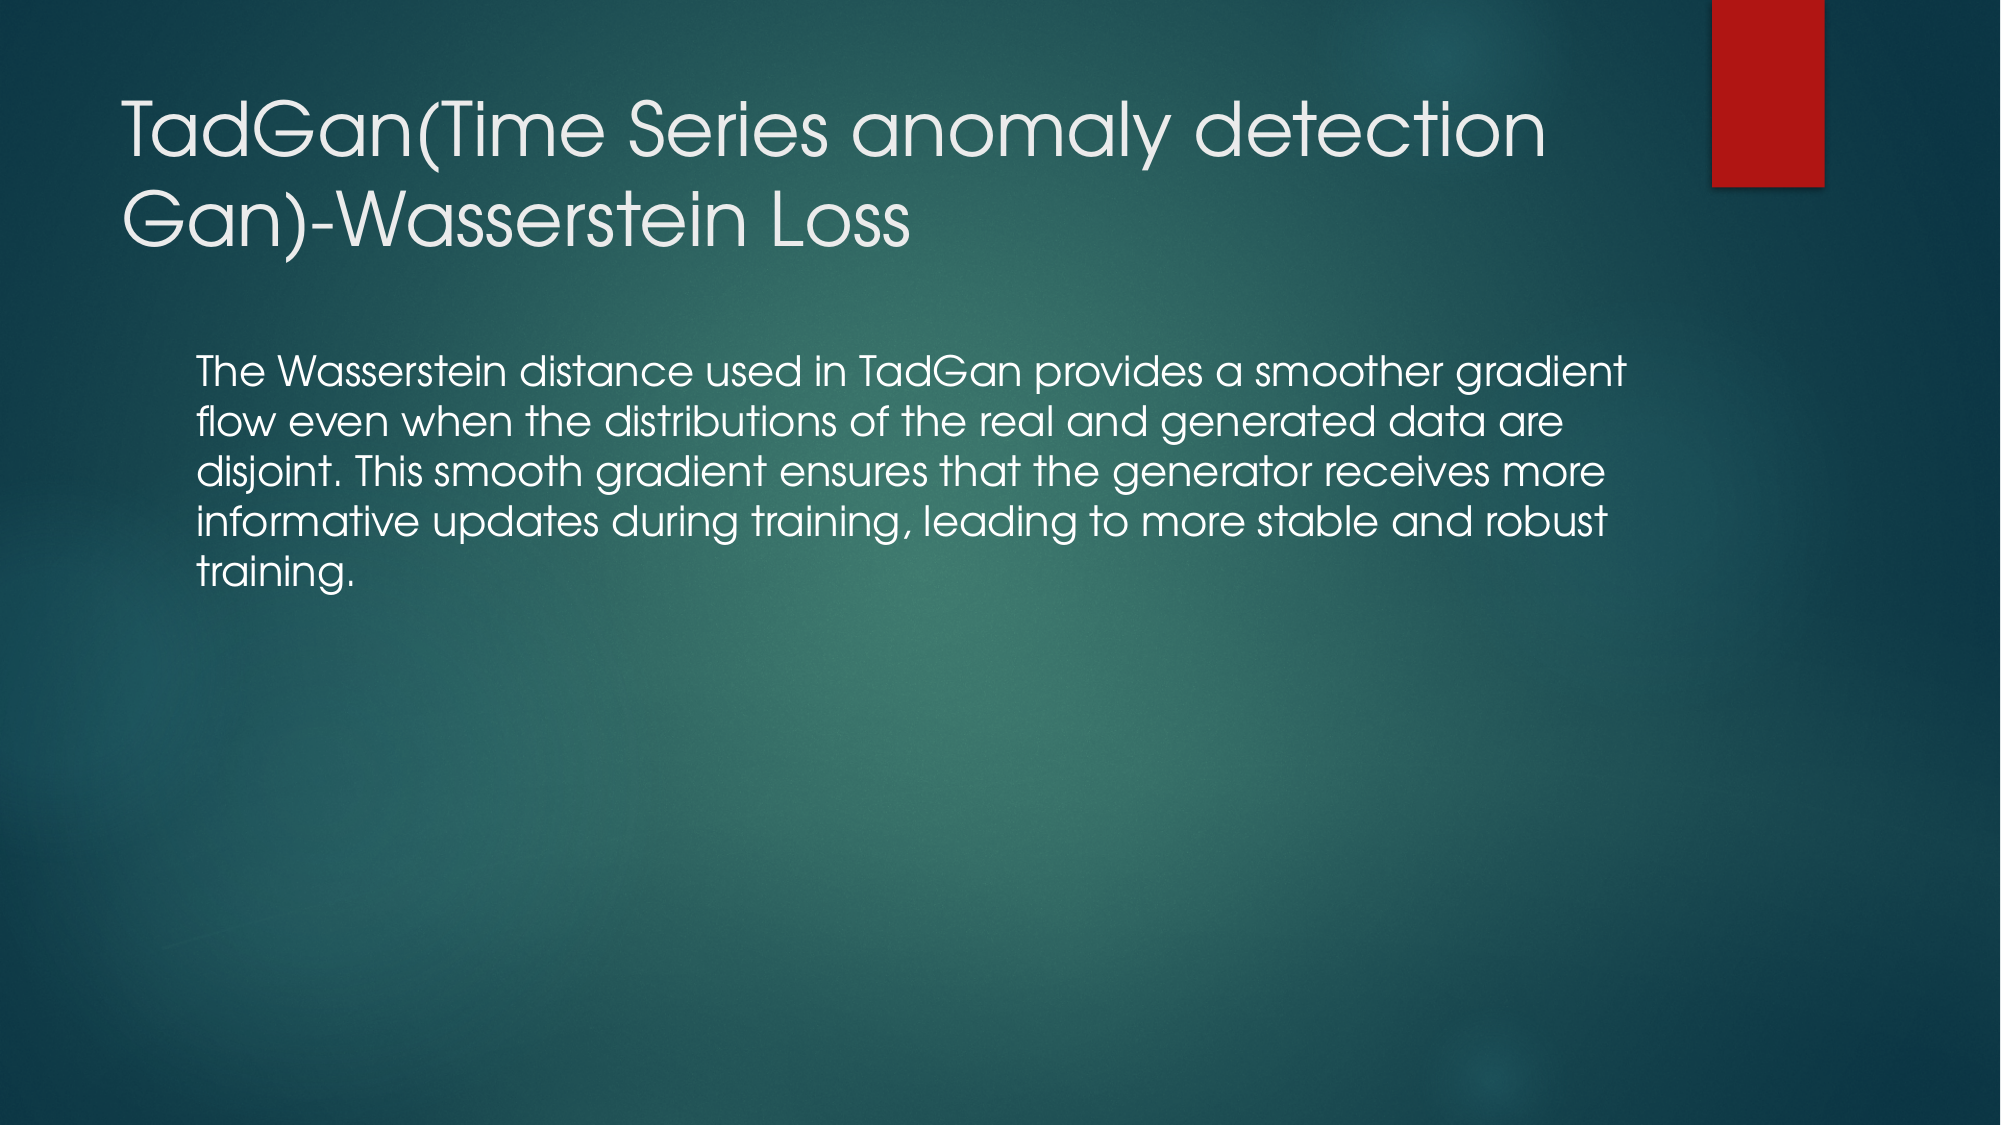

# TadGan(Time Series anomaly detection Gan)-Wasserstein Loss
The Wasserstein distance used in TadGan provides a smoother gradient flow even when the distributions of the real and generated data are disjoint. This smooth gradient ensures that the generator receives more informative updates during training, leading to more stable and robust training.